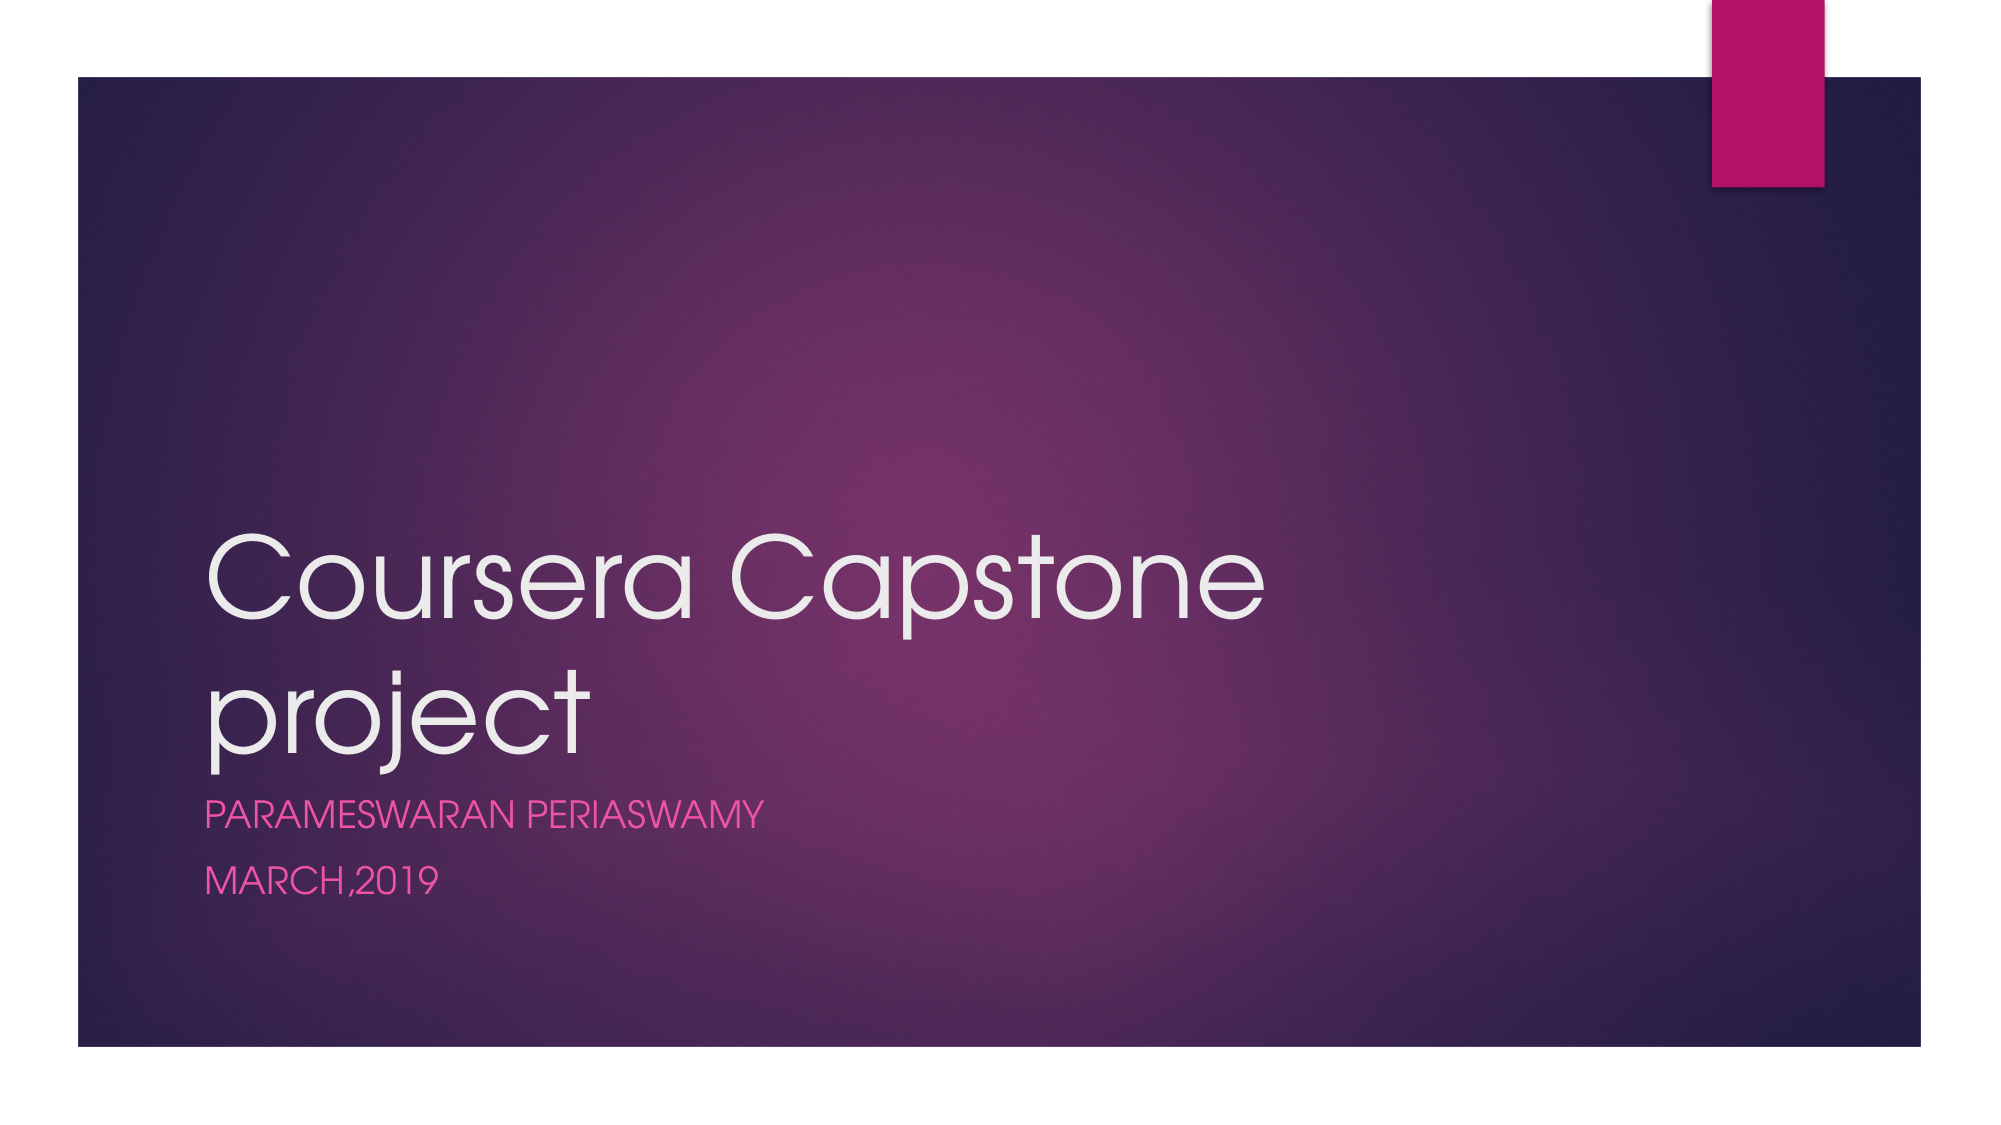

# Coursera Capstone project
Parameswaran Periaswamy
March,2019